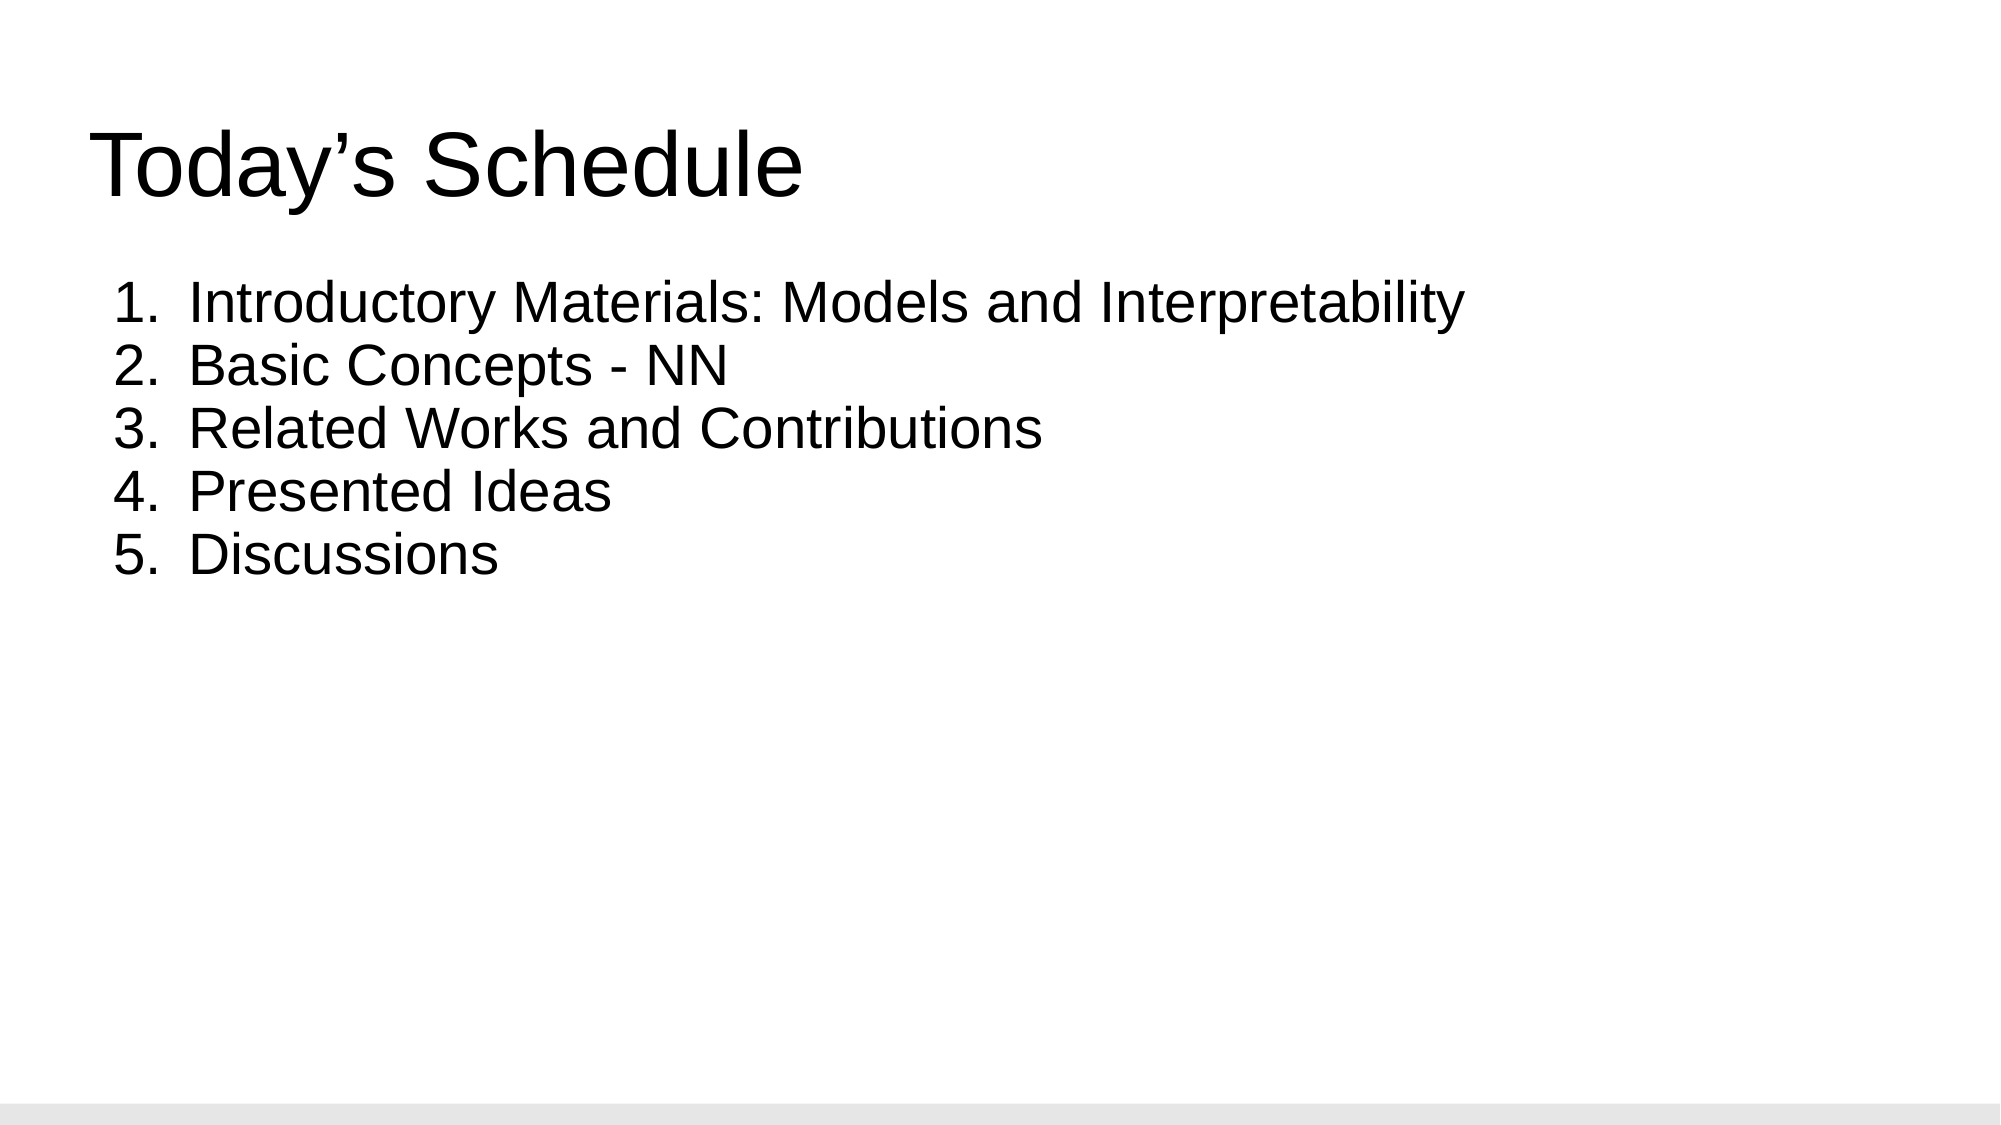

# Today’s Schedule
Introductory Materials: Models and Interpretability
Basic Concepts - NN
Related Works and Contributions
Presented Ideas
Discussions